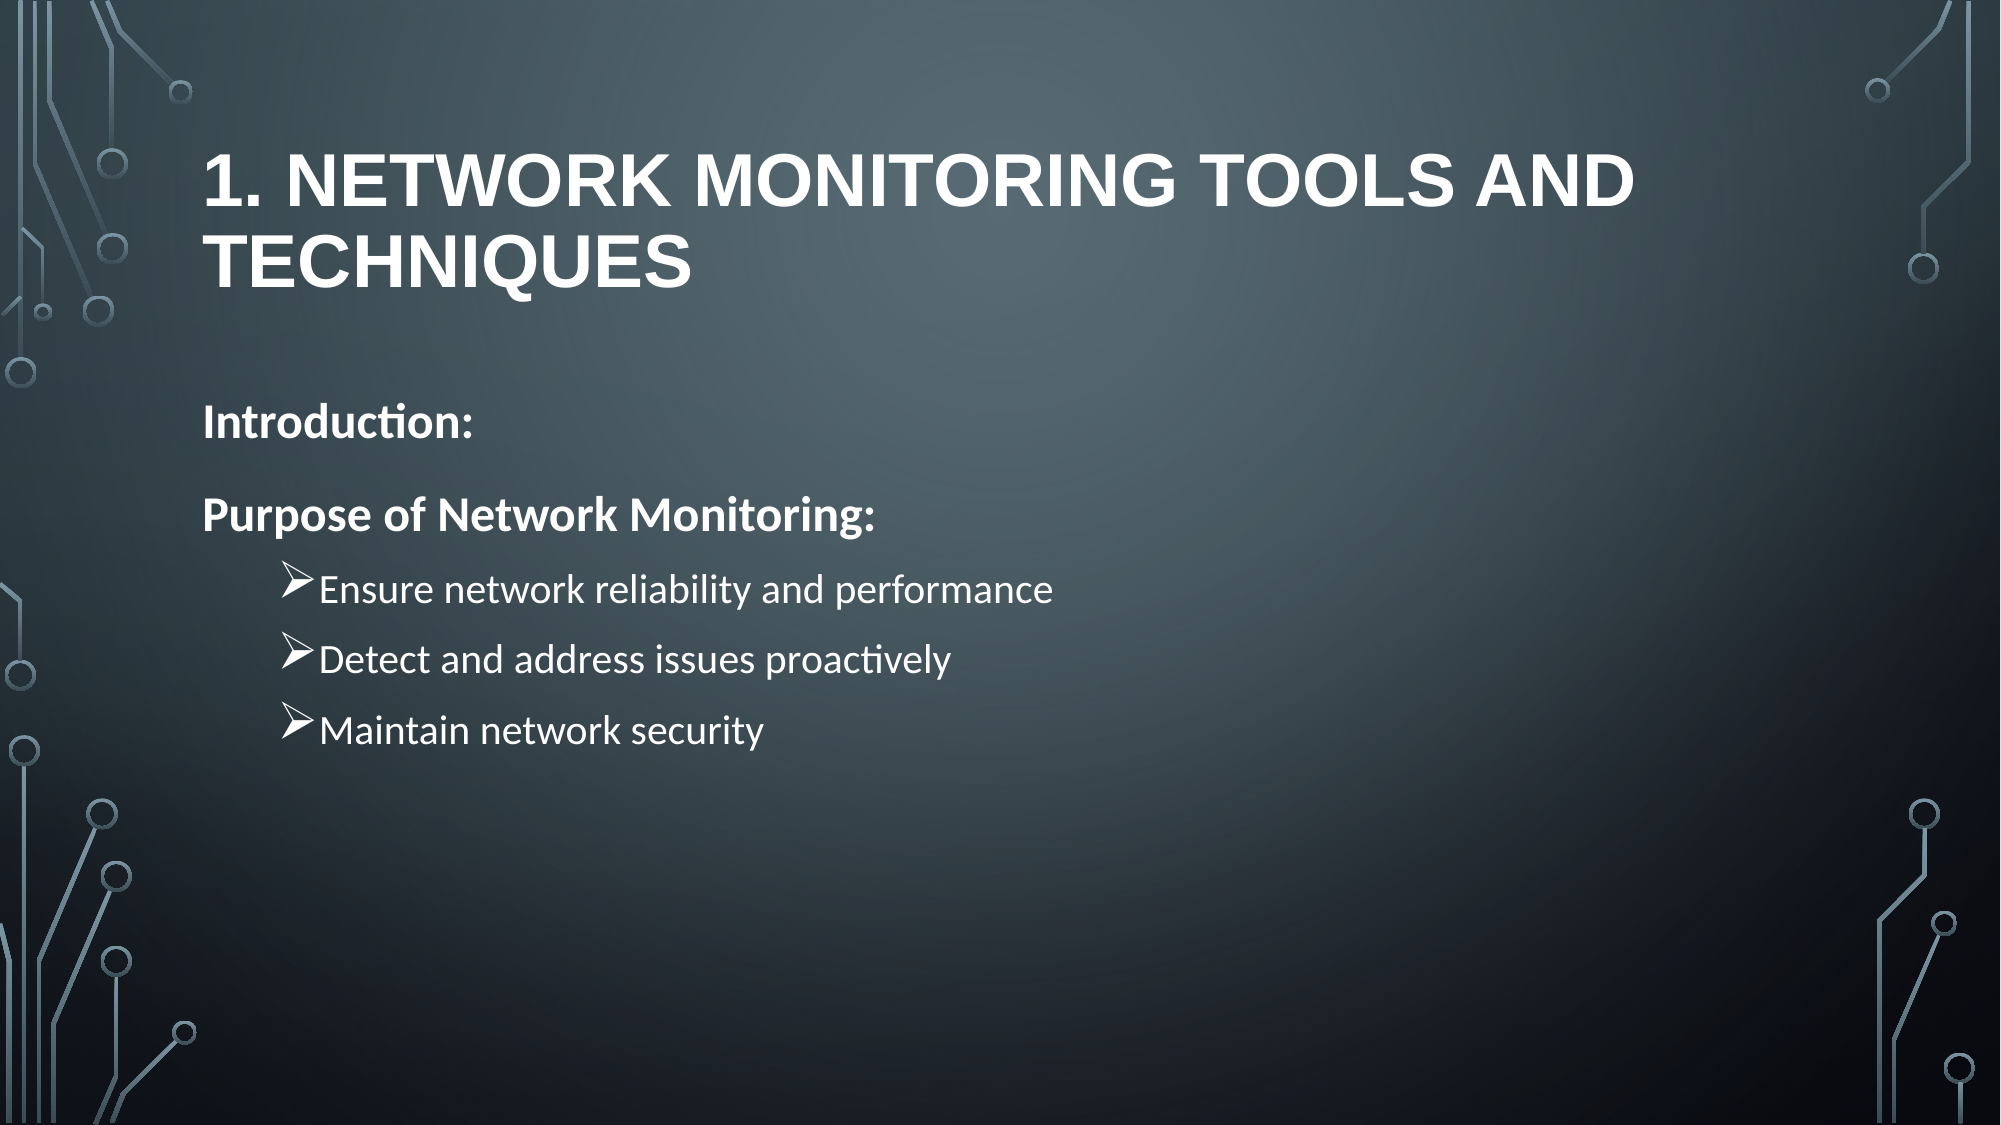

# 1. Network Monitoring Tools and Techniques
Introduction:
Purpose of Network Monitoring:
Ensure network reliability and performance
Detect and address issues proactively
Maintain network security